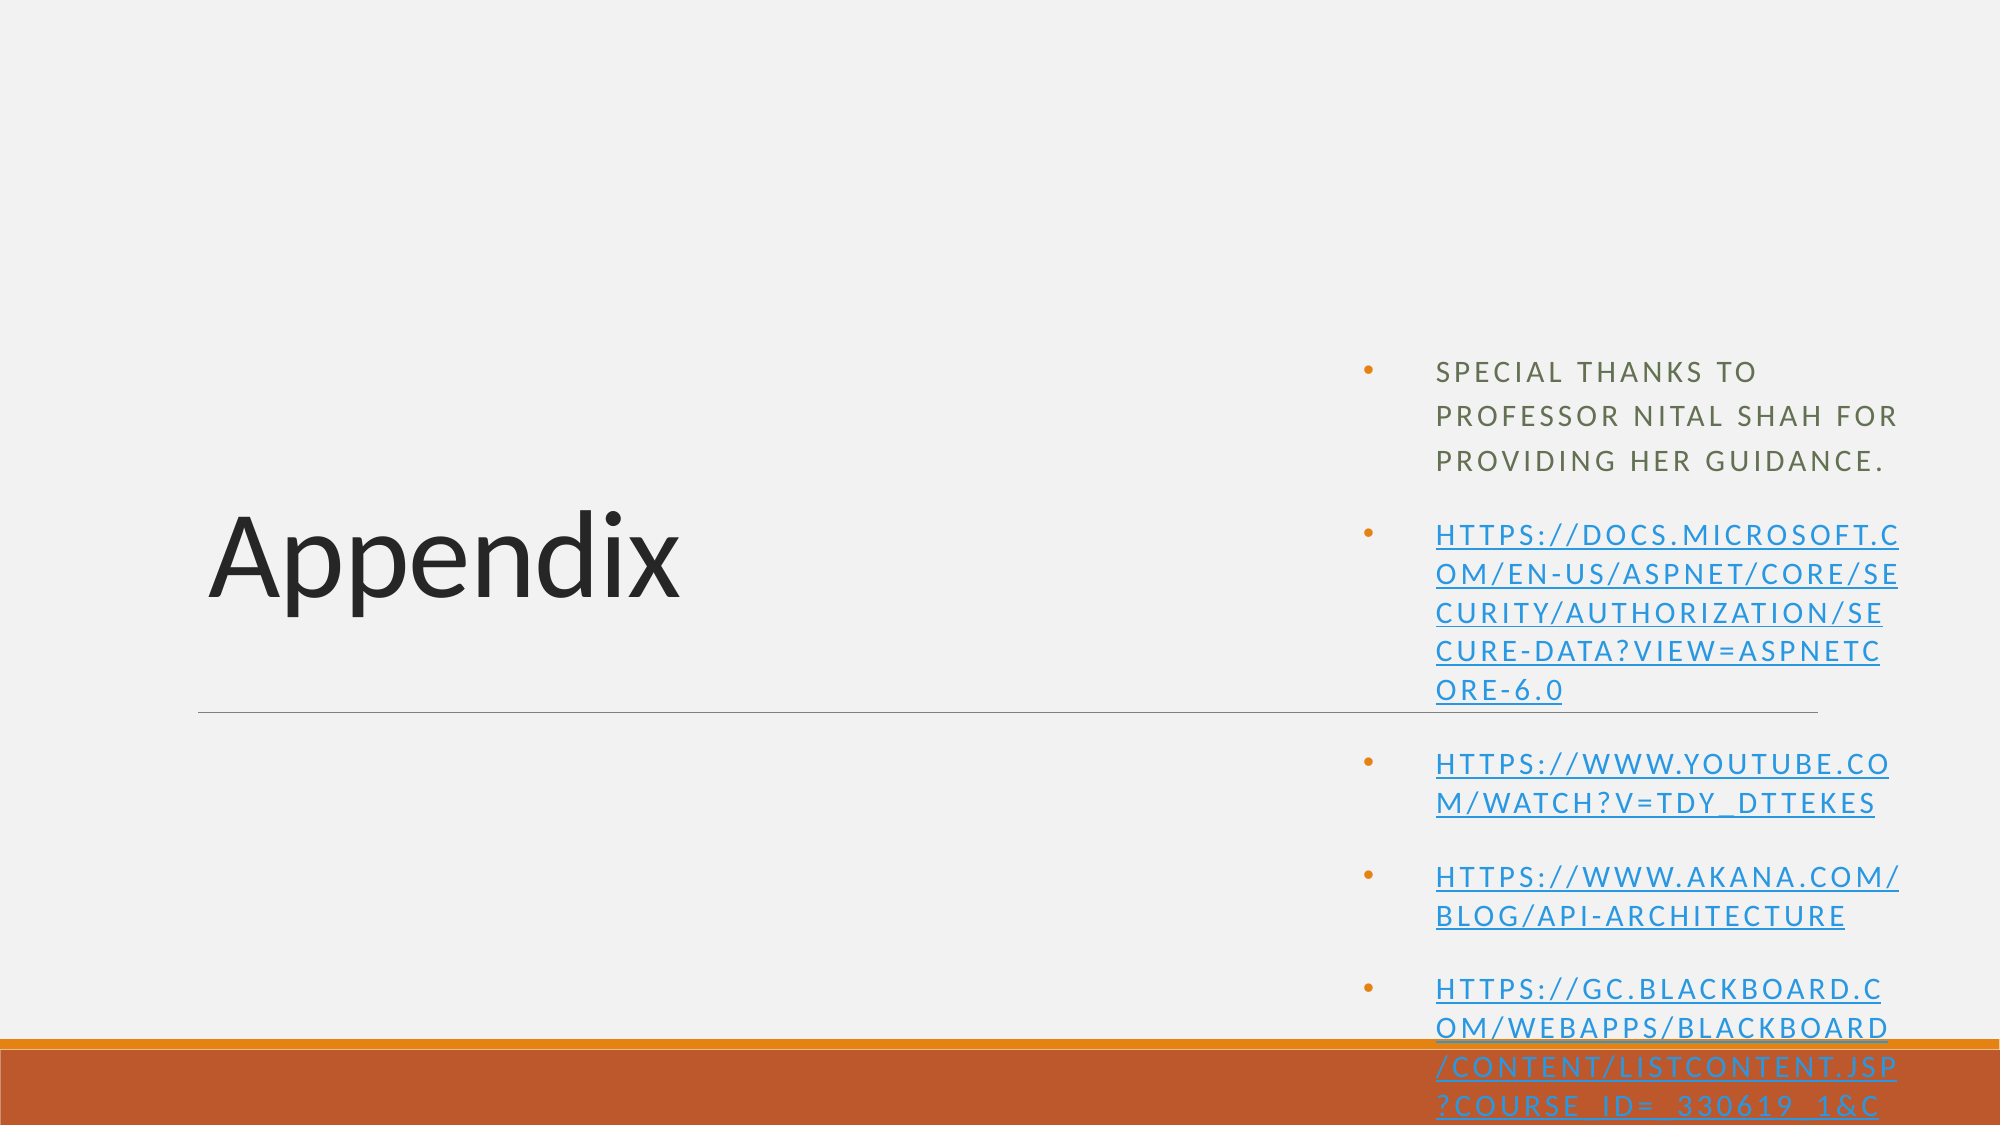

# Appendix
Special Thanks to Professor Nital Shah for providing her guidance.
https://docs.microsoft.com/en-us/aspnet/core/security/authorization/secure-data?view=aspnetcore-6.0
https://www.youtube.com/watch?v=TDY_DtTEkes
https://www.akana.com/blog/api-architecture
https://gc.blackboard.com/webapps/blackboard/content/listContent.jsp?course_id=_330619_1&content_id=_7006505_1